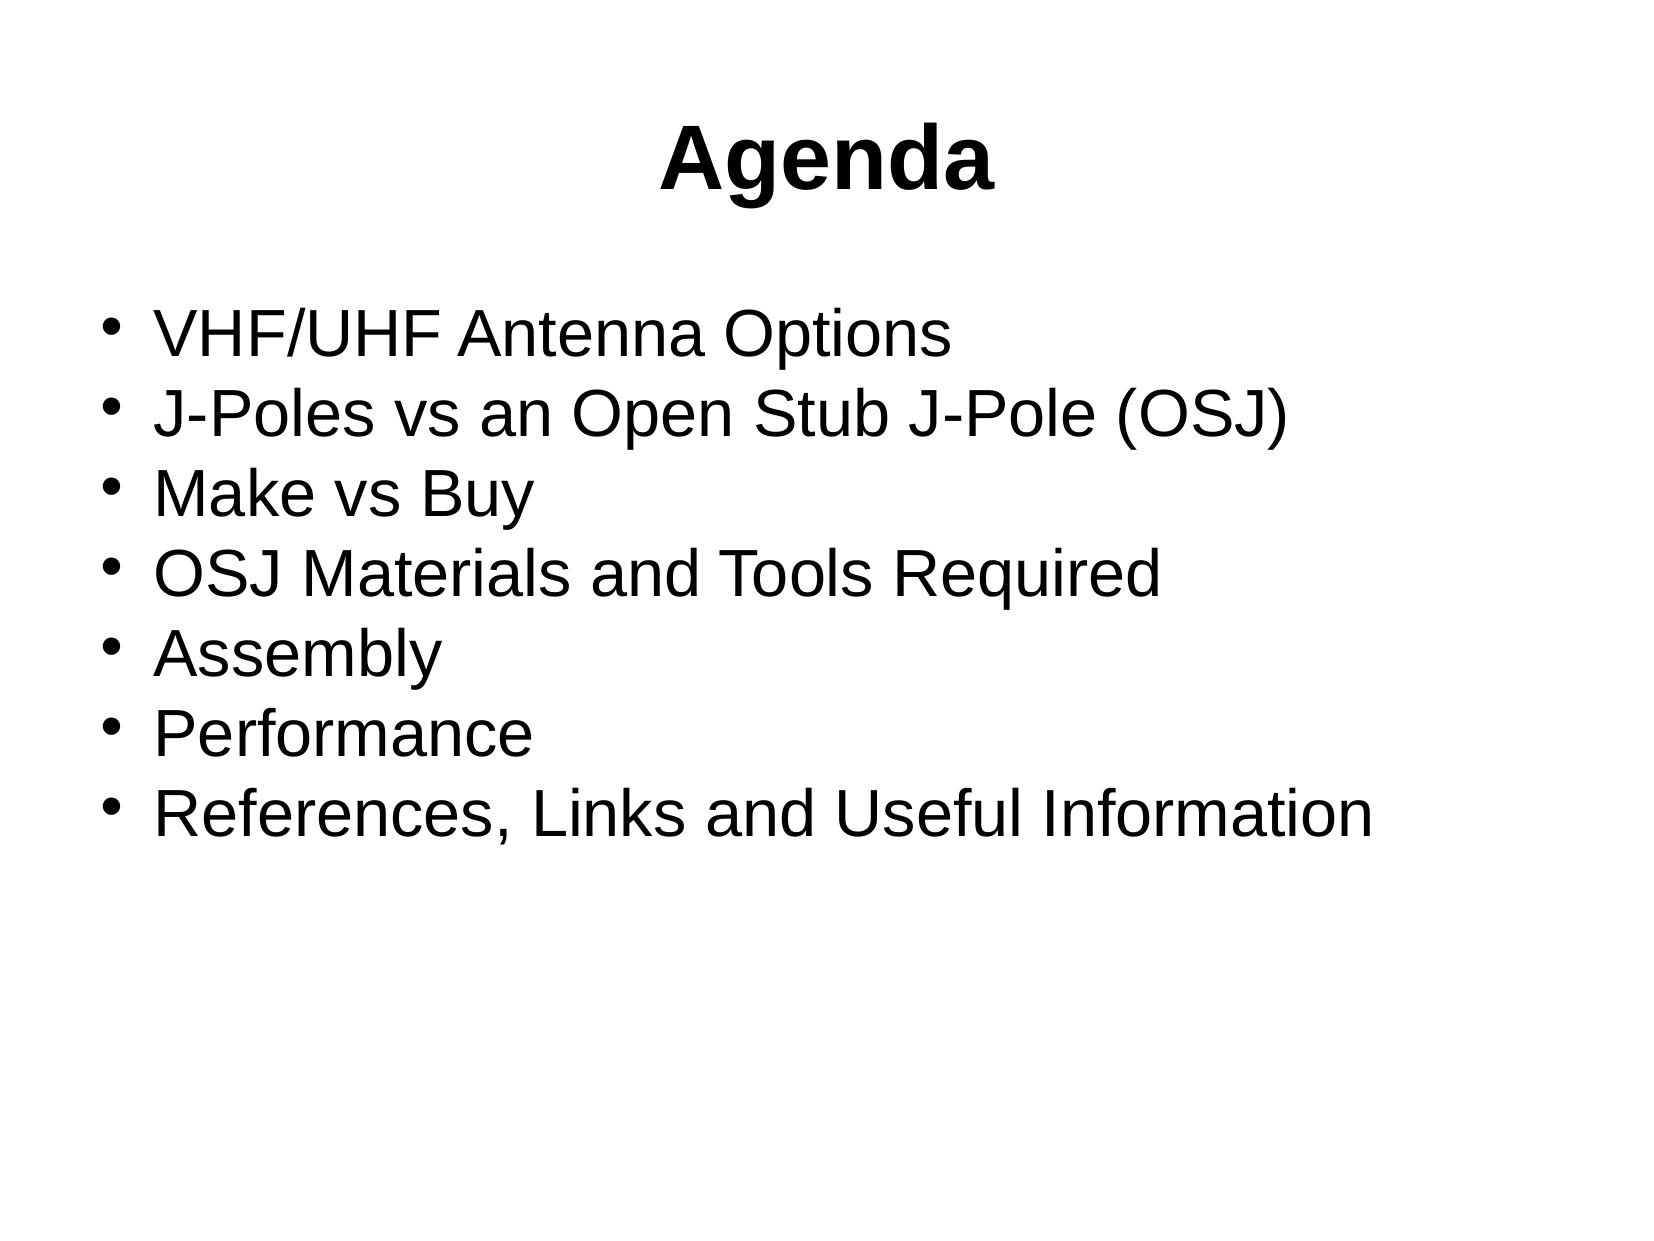

Agenda
VHF/UHF Antenna Options
J-Poles vs an Open Stub J-Pole (OSJ)
Make vs Buy
OSJ Materials and Tools Required
Assembly
Performance
References, Links and Useful Information